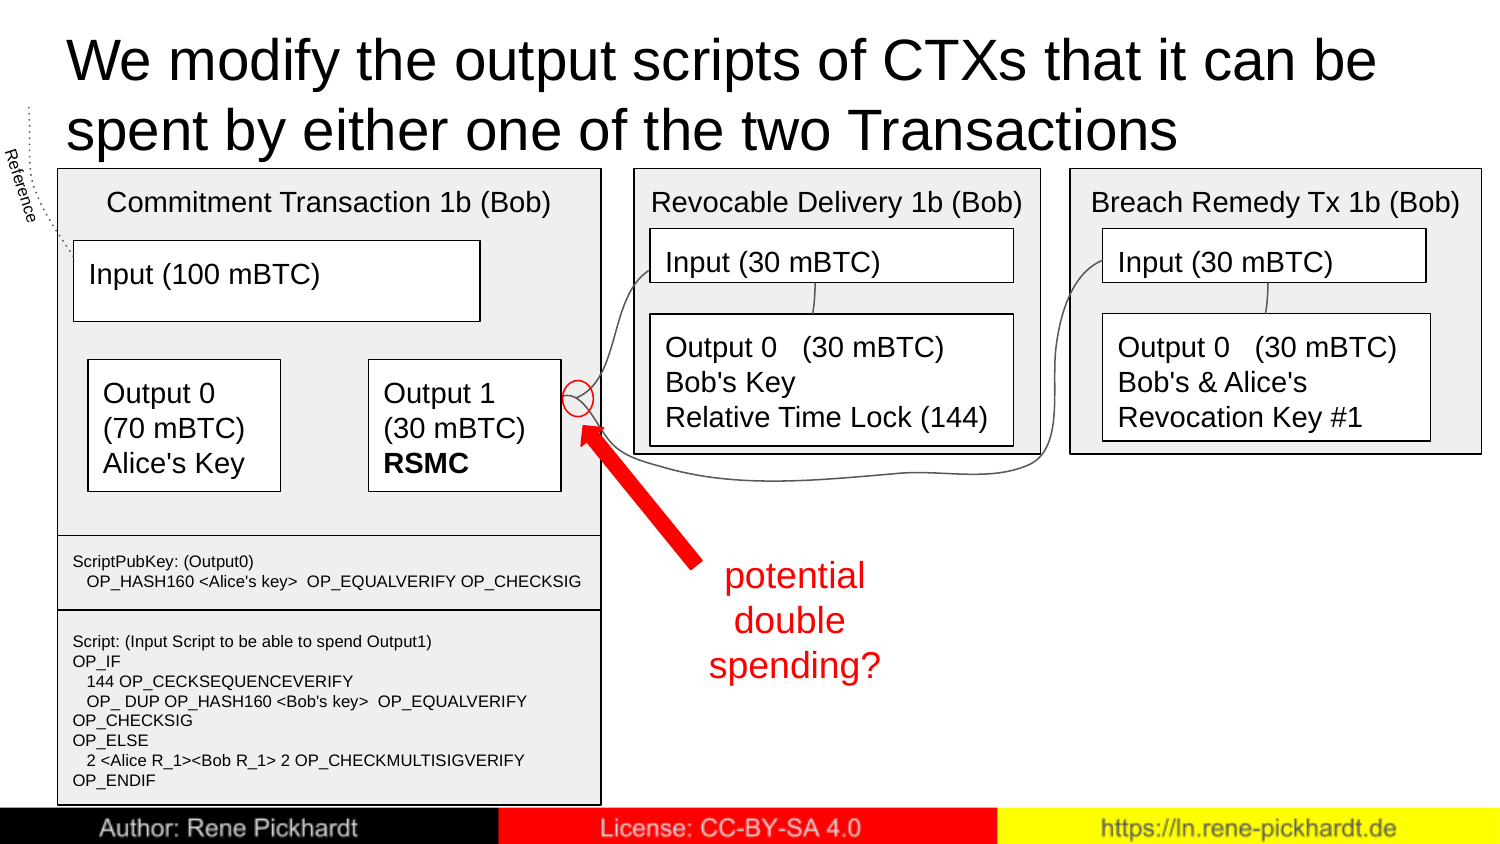

# We modify the output scripts of CTXs that it can be spent by either one of the two Transactions

Reference
Breach Remedy Tx 1b (Bob)

Commitment Transaction 1b (Bob)

Revocable Delivery 1b (Bob)

Input (30 mBTC)
Input (30 mBTC)
Input (100 mBTC)

Output 0   (30 mBTC)
Bob's & Alice's
Revocation Key #1
Output 0   (30 mBTC)
Bob's Key
Relative Time Lock (144)
Output 0
(70 mBTC)
Alice's Key
Output 1
(30 mBTC)
RSMC

ScriptPubKey: (Output0)
   OP_HASH160 <Alice's key>  OP_EQUALVERIFY OP_CHECKSIG

Script: (Input Script to be able to spend Output1)
OP_IF
   144 OP_CECKSEQUENCEVERIFY
   OP_ DUP OP_HASH160 <Bob's key>  OP_EQUALVERIFY OP_CHECKSIG
OP_ELSE
   2 <Alice R_1><Bob R_1> 2 OP_CHECKMULTISIGVERIFY
OP_ENDIF
potential
double
spending?